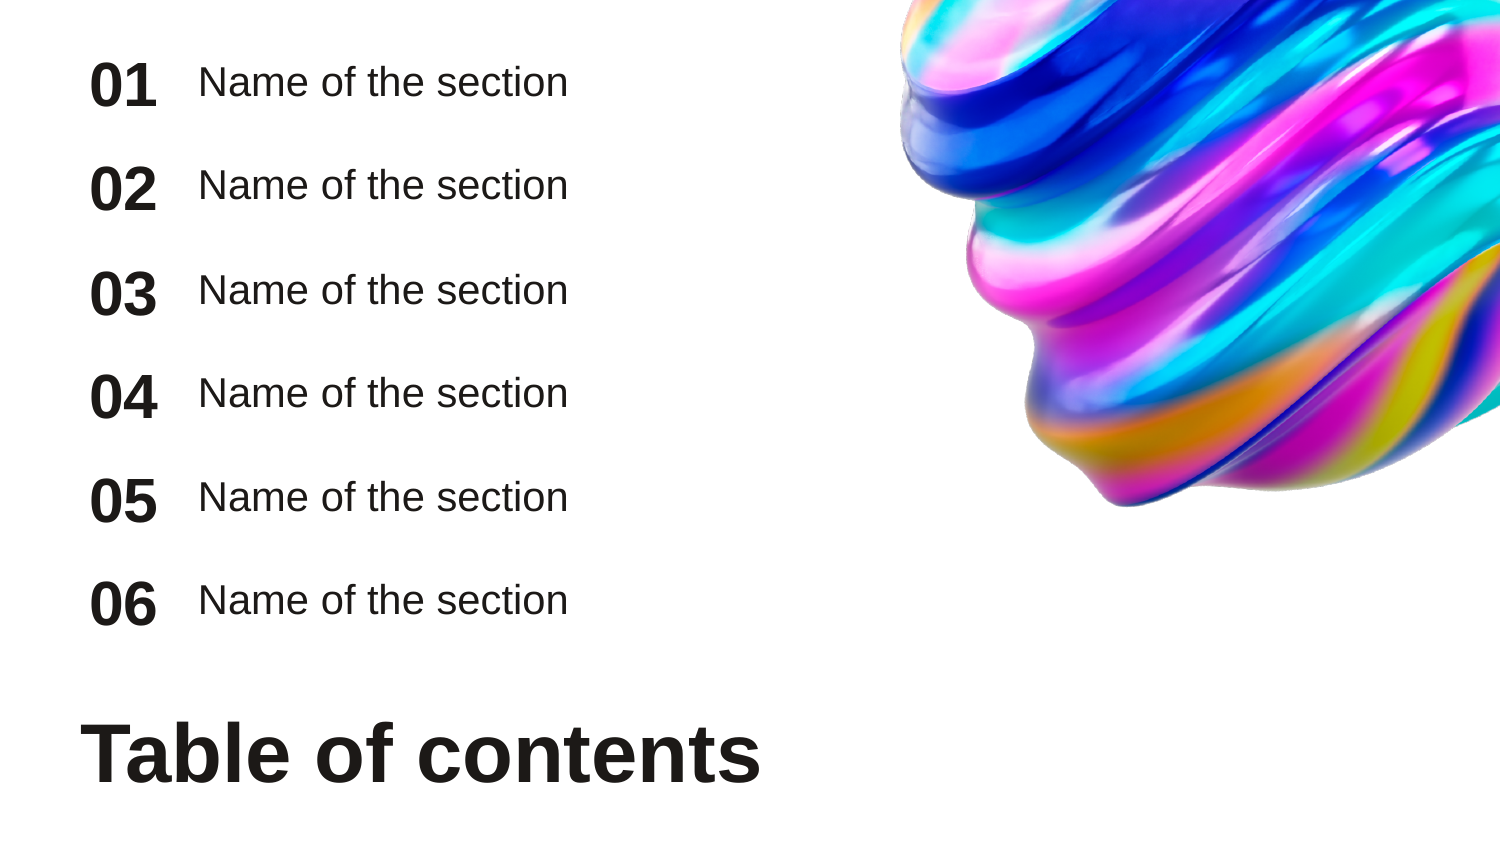

01
Name of the section
02
Name of the section
03
Name of the section
04
Name of the section
05
Name of the section
06
Name of the section
# Table of contents